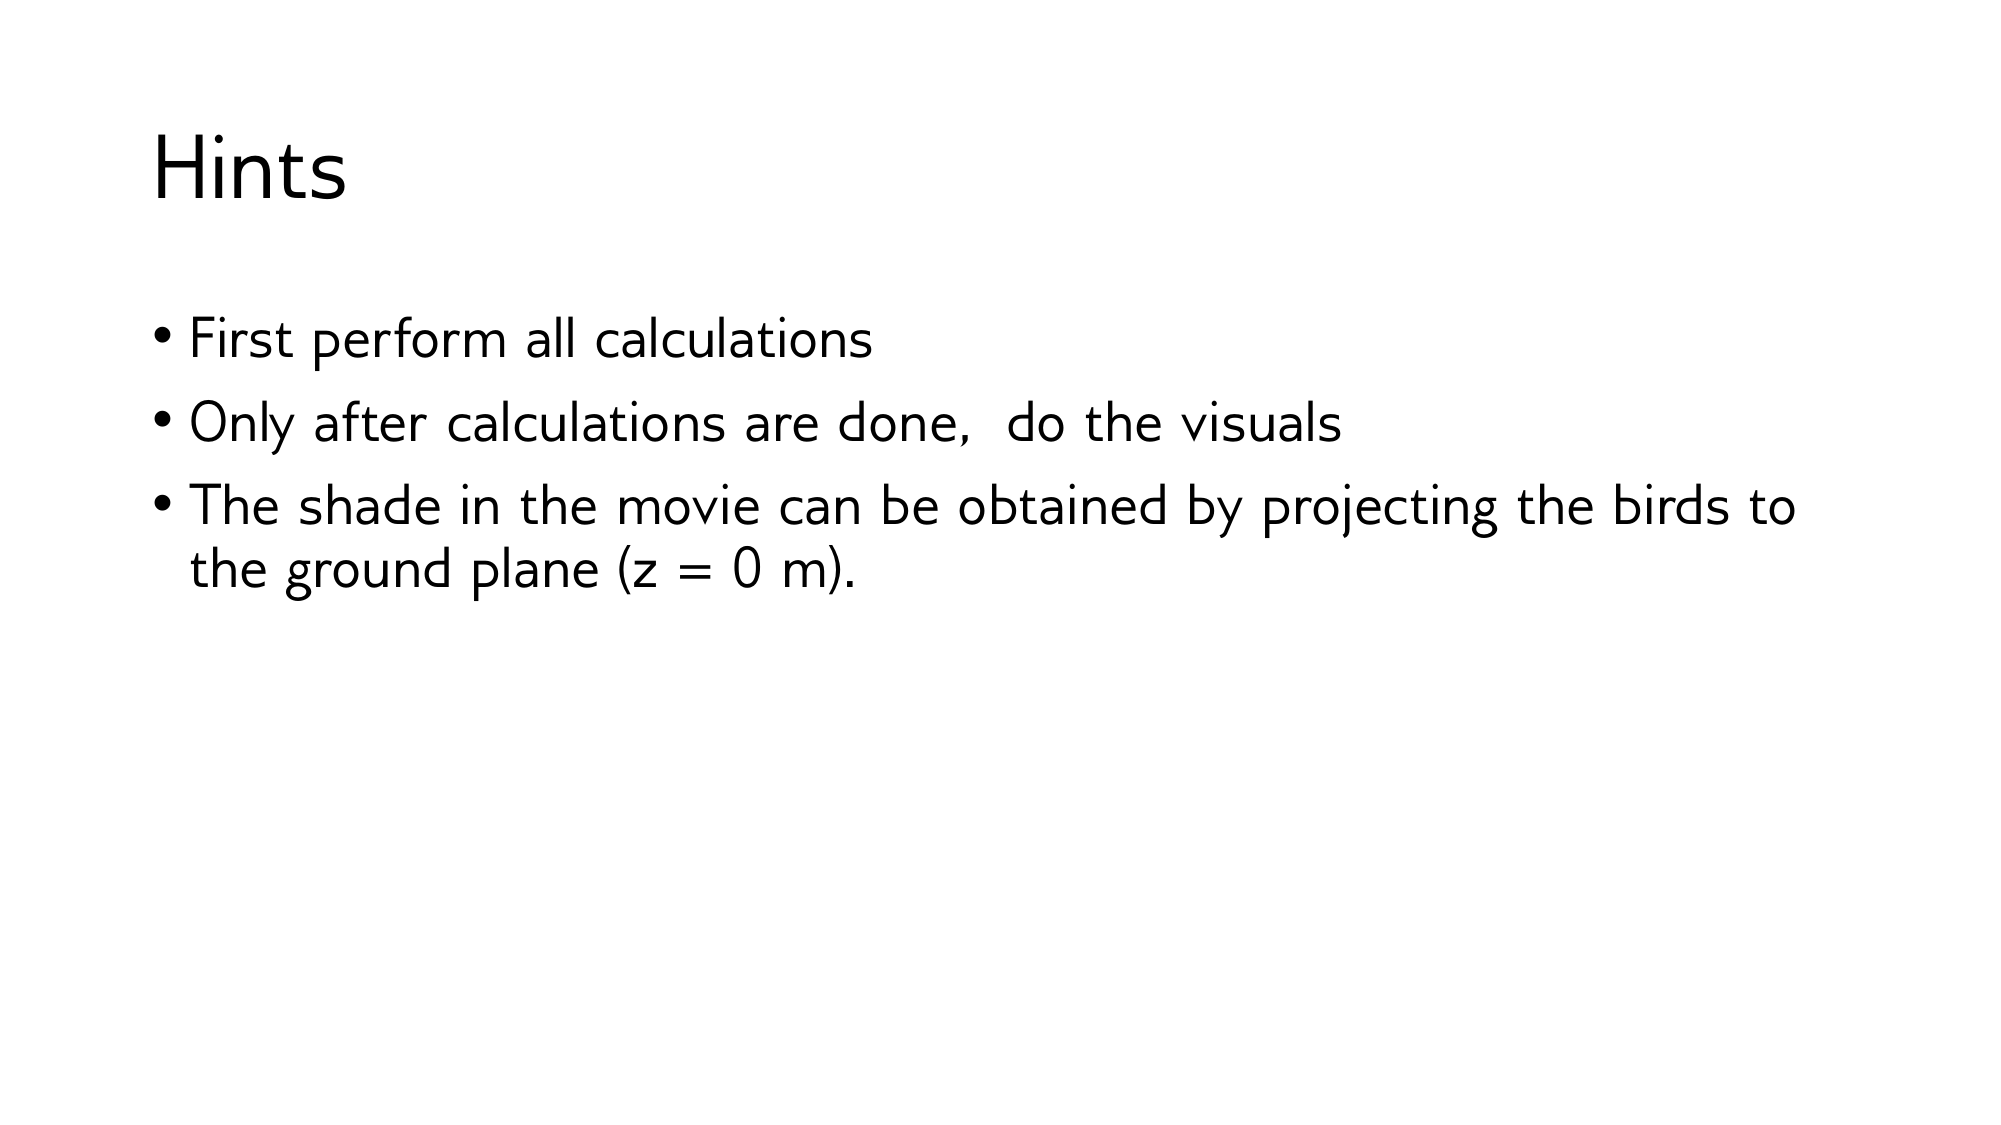

# Hints
First perform all calculations
Only after calculations are done,  do the visuals
The shade in the movie can be obtained by projecting the birds to the ground plane (z = 0 m).